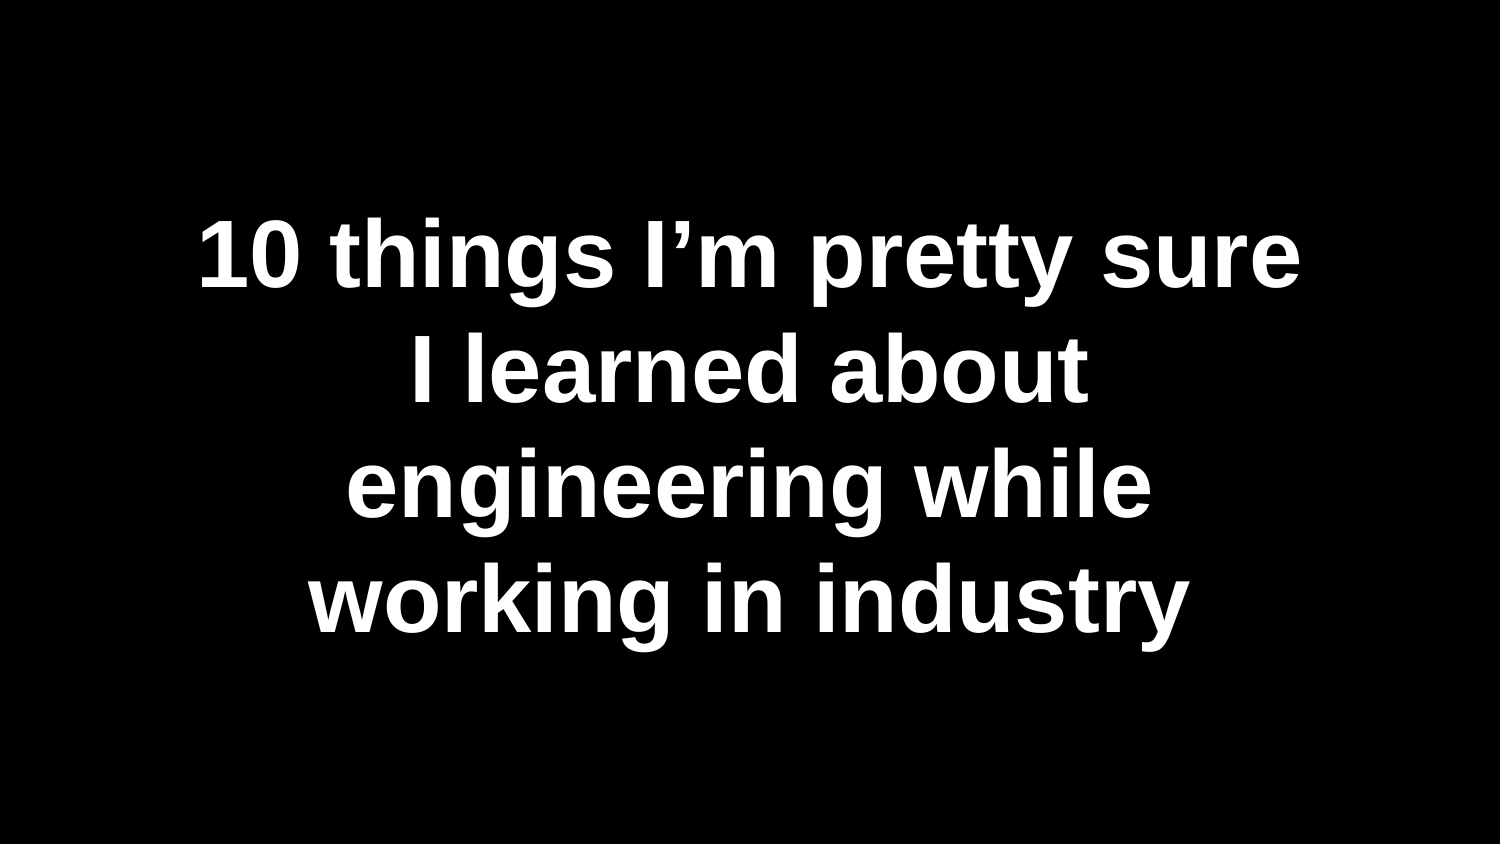

10 things I’m pretty sure I learned about engineering while working in industry